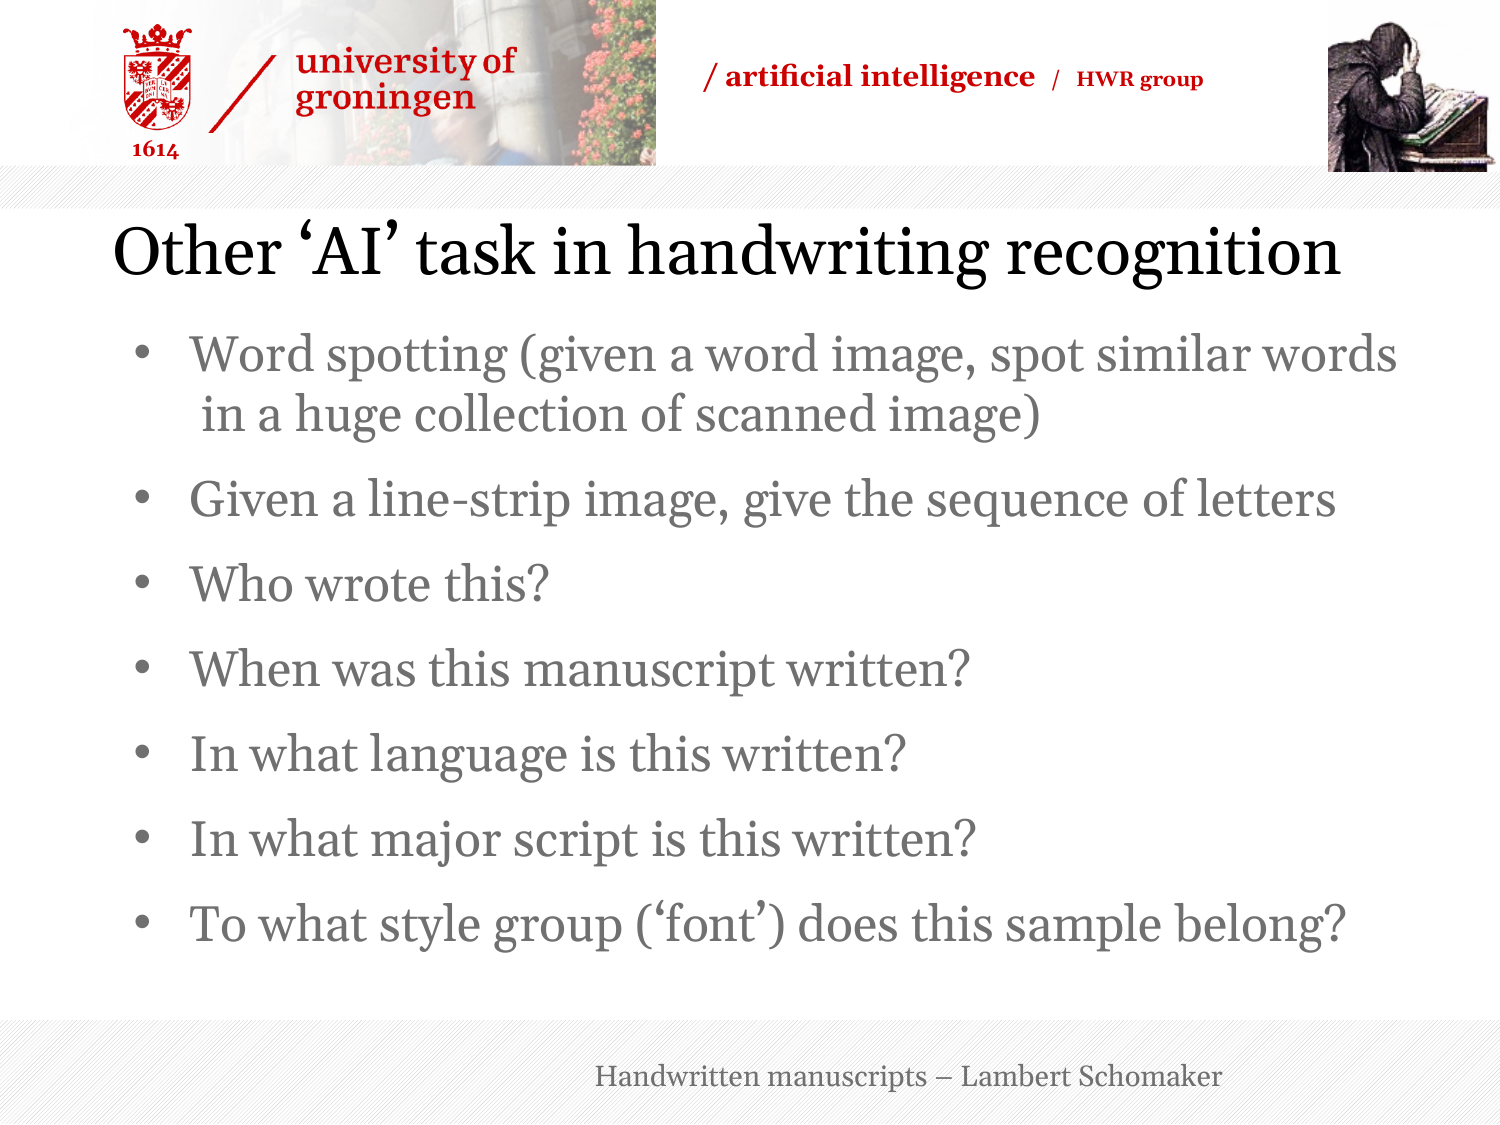

# Other ‘AI’ task in handwriting recognition
Word spotting (given a word image, spot similar words
 in a huge collection of scanned image)
Given a line-strip image, give the sequence of letters
Who wrote this?
When was this manuscript written?
In what language is this written?
In what major script is this written?
To what style group (‘font’) does this sample belong?

Handwritten manuscripts – Lambert Schomaker